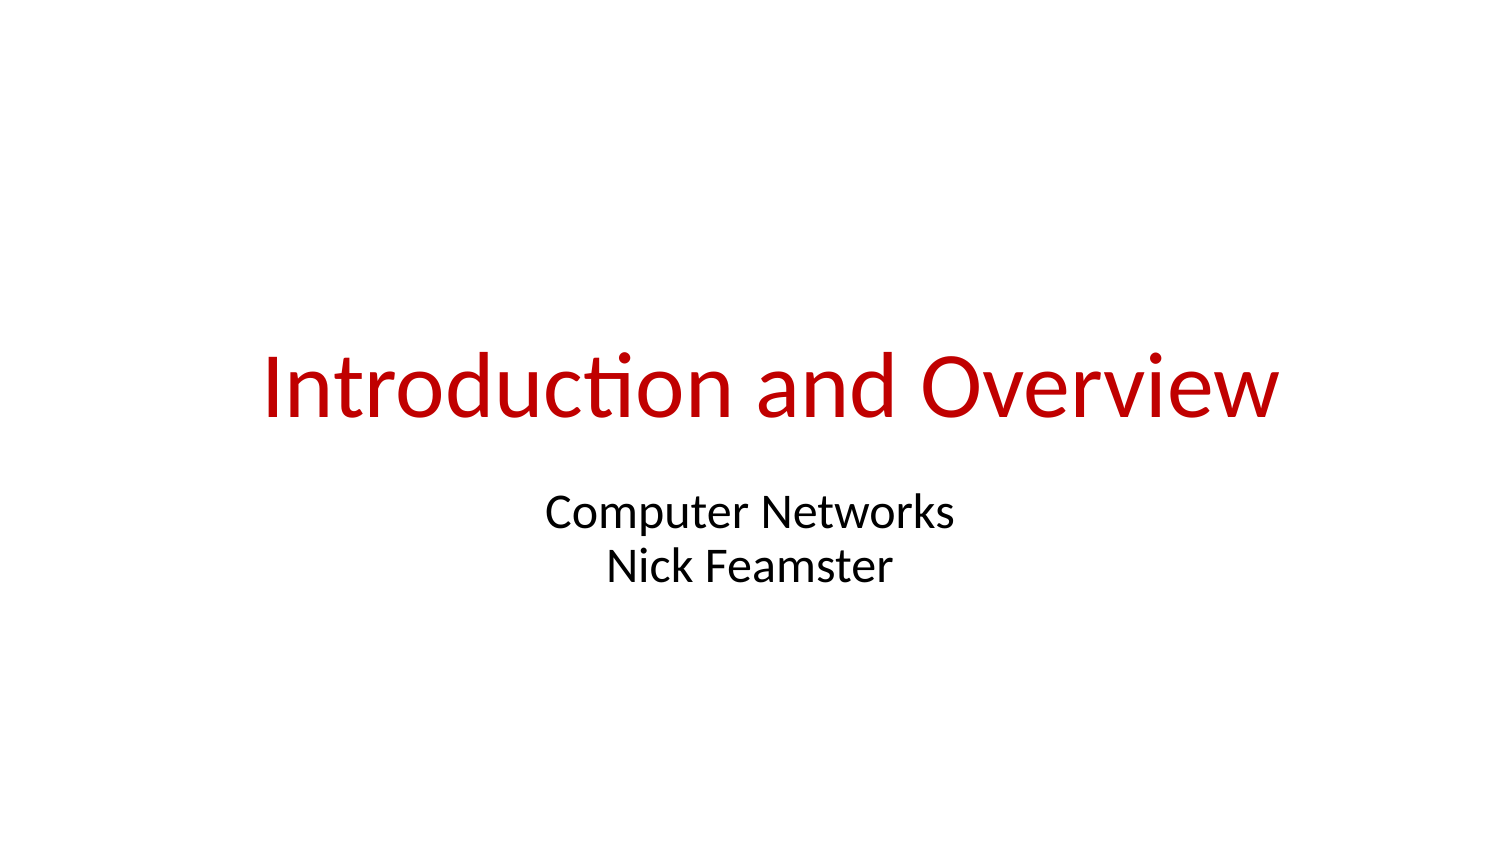

# Introduction and Overview
Computer Networks
Nick Feamster